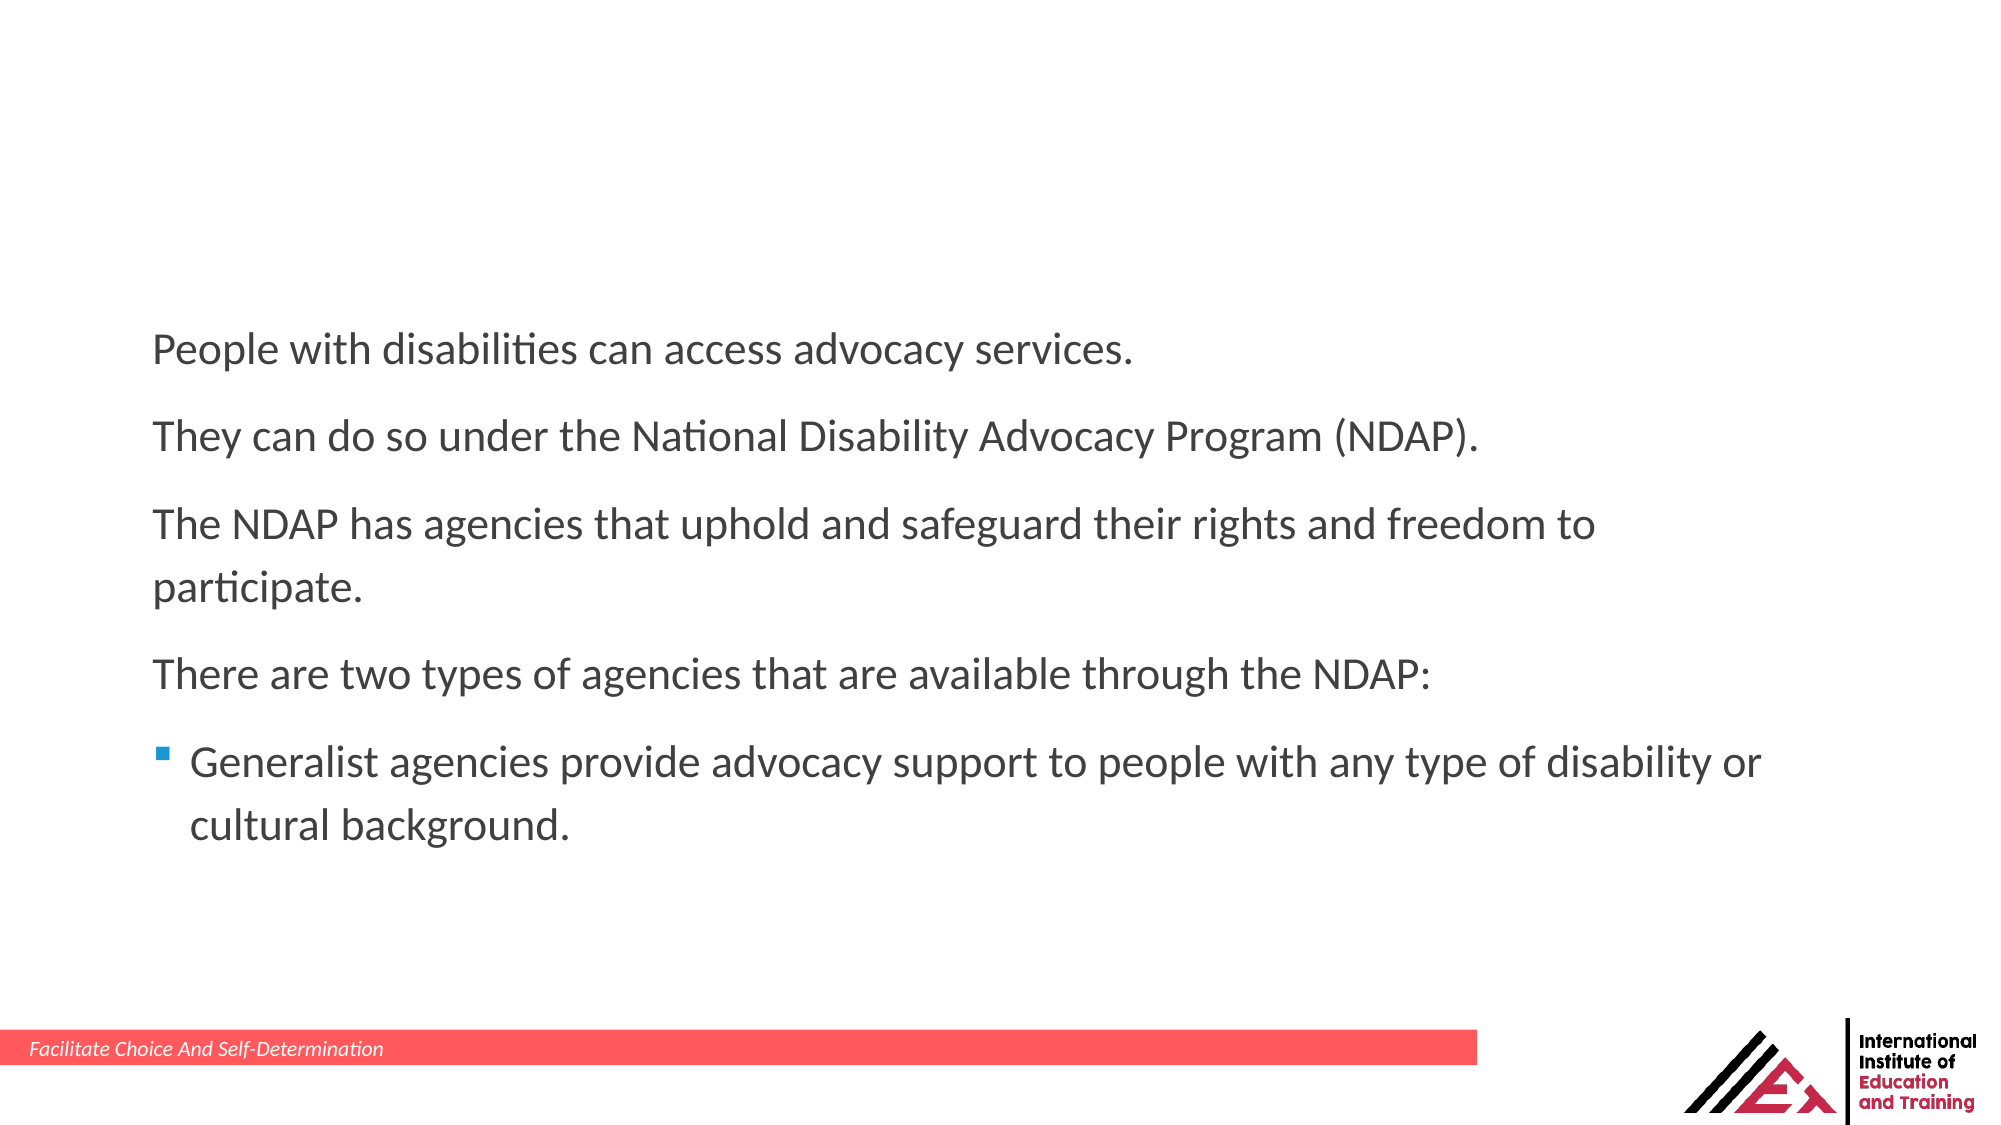

People with disabilities can access advocacy services.
They can do so under the National Disability Advocacy Program (NDAP).
The NDAP has agencies that uphold and safeguard their rights and freedom to participate.
There are two types of agencies that are available through the NDAP:
Generalist agencies provide advocacy support to people with any type of disability or cultural background.
Facilitate Choice And Self-Determination